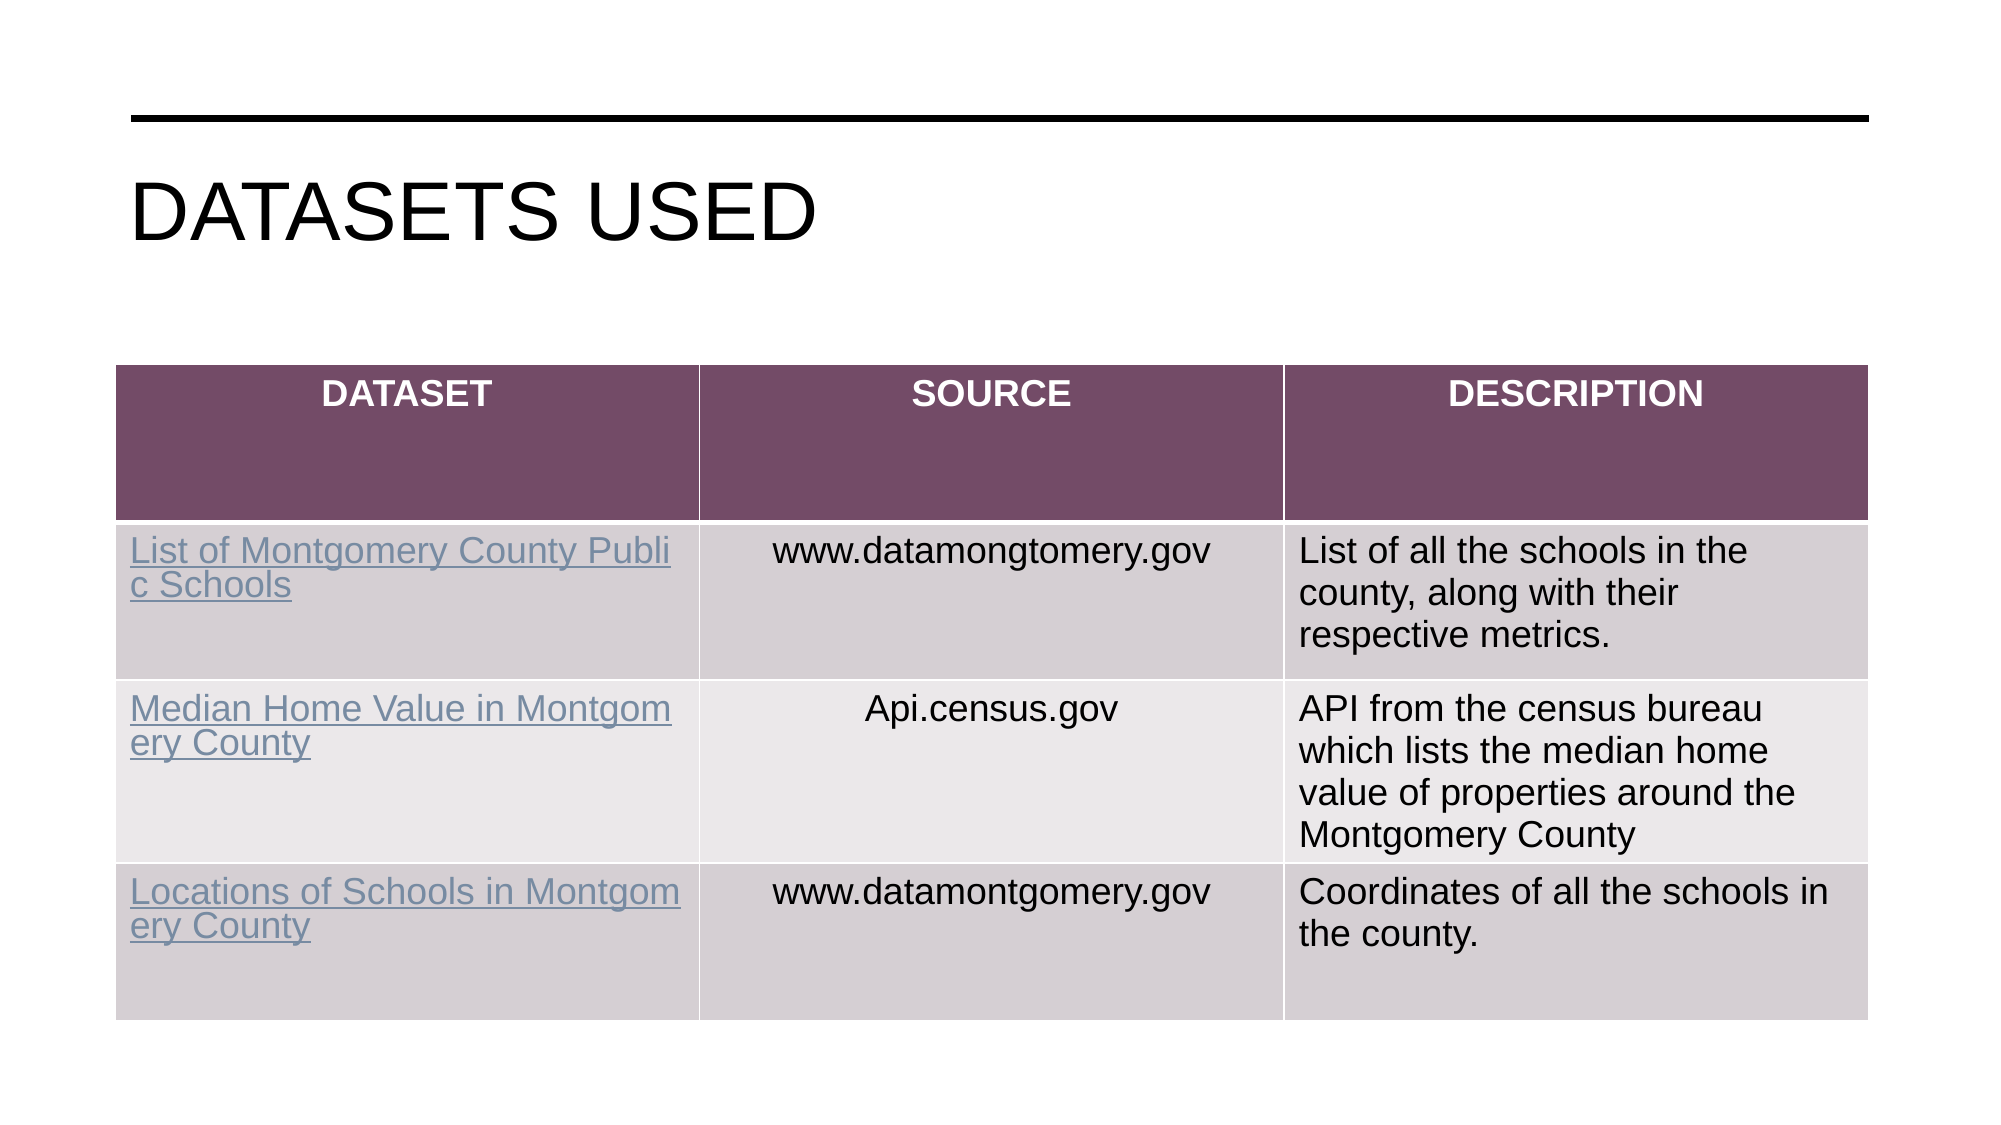

# Datasets used
| DATASET | SOURCE | DESCRIPTION |
| --- | --- | --- |
| List of Montgomery County Public Schools | www.datamongtomery.gov | List of all the schools in the county, along with their respective metrics. |
| Median Home Value in Montgomery County | Api.census.gov | API from the census bureau which lists the median home value of properties around the Montgomery County |
| Locations of Schools in Montgomery County | www.datamontgomery.gov | Coordinates of all the schools in the county. |